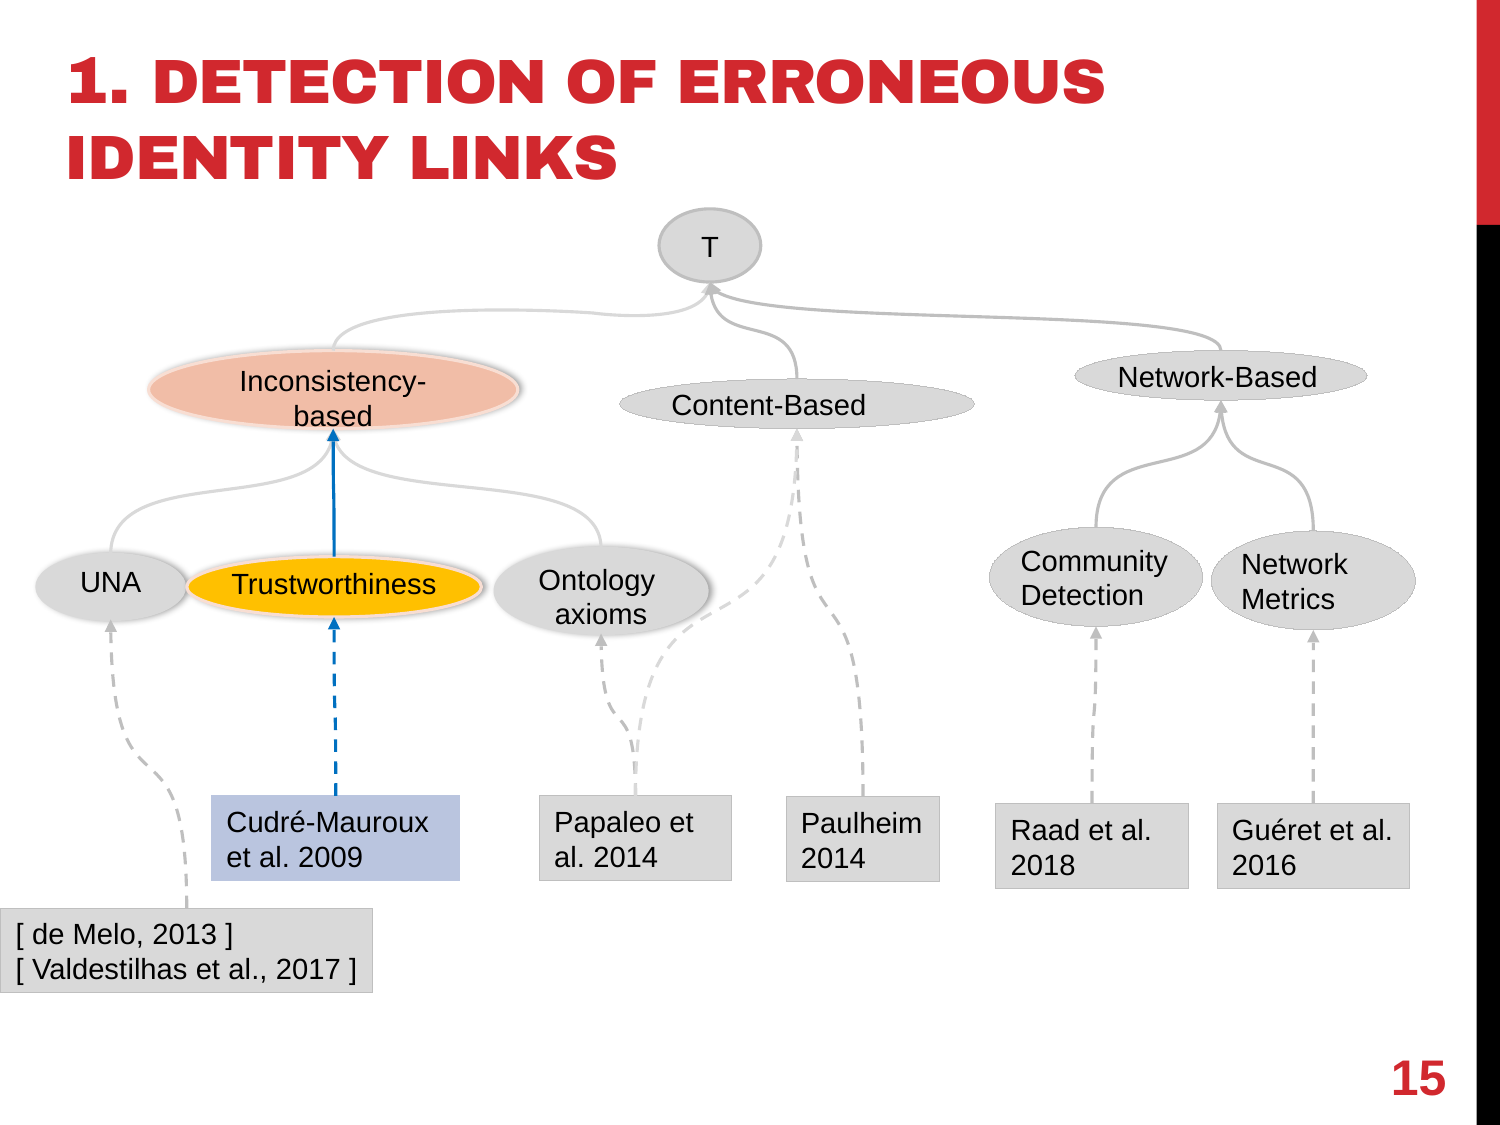

1. Detection of erroneous identity links
T

Inconsistency-based
Network-Based
Content-Based
Community
Detection
Network
Metrics
Ontology
axioms
UNA
Trustworthiness
Cudré-Mauroux et al. 2009
Papaleo et al. 2014
Paulheim
2014
Raad et al. 2018
Guéret et al. 2016
[ de Melo, 2013 ]
[ Valdestilhas et al., 2017 ]
15